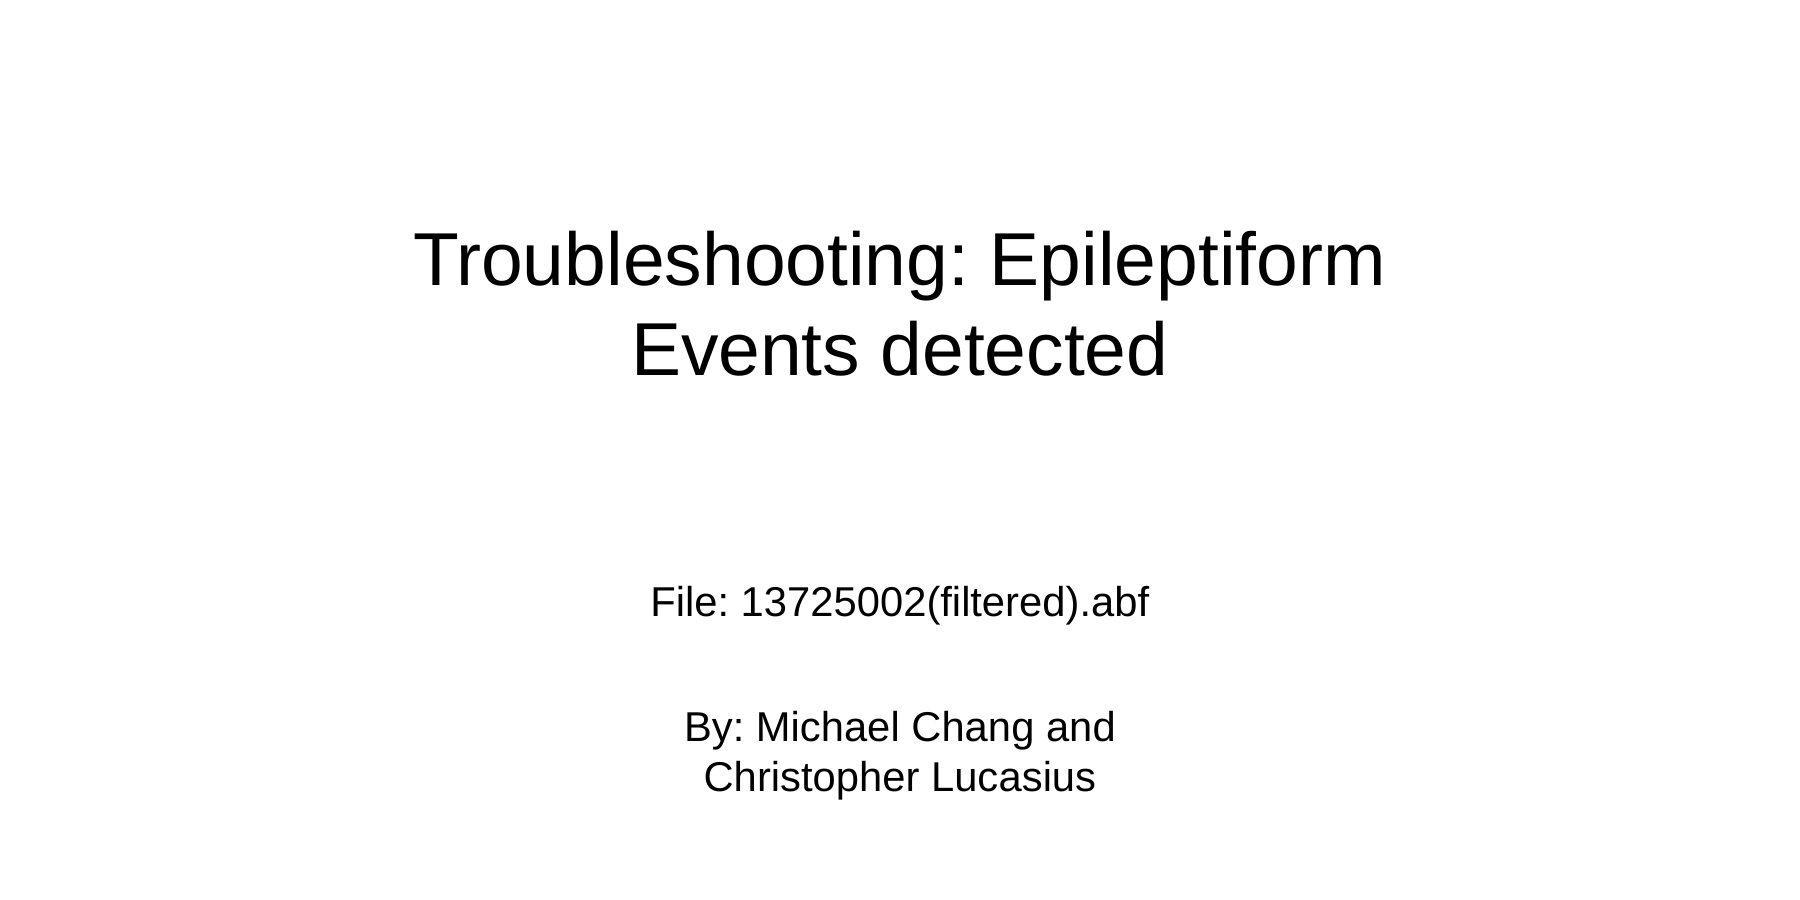

Troubleshooting: Epileptiform Events detected
File: 13725002(filtered).abf
By: Michael Chang and Christopher Lucasius